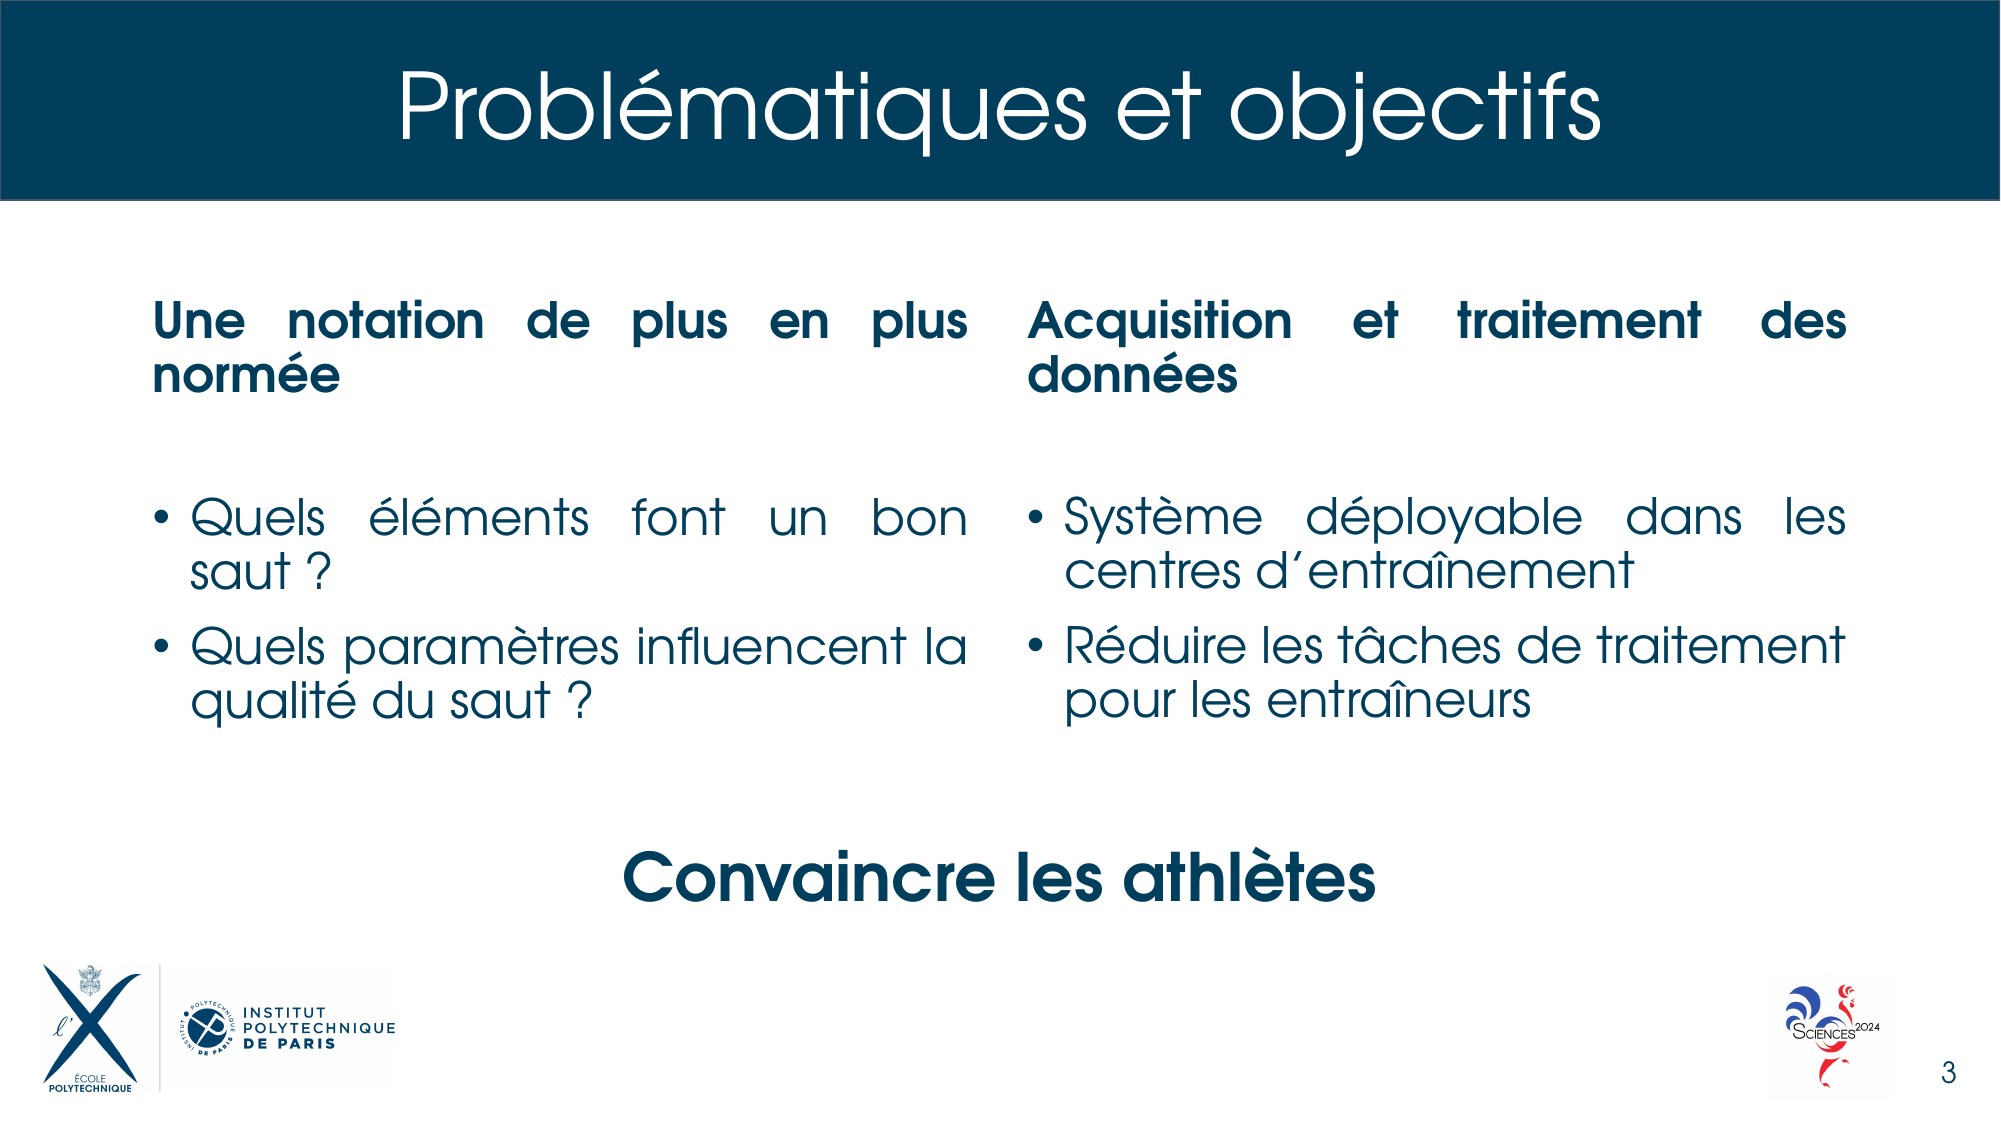

# Problématiques et objectifs
Une notation de plus en plus normée
Acquisition et traitement des données
Système déployable dans les centres d’entraînement
Réduire les tâches de traitement pour les entraîneurs
Quels éléments font un bon saut ?
Quels paramètres influencent la qualité du saut ?
Convaincre les athlètes
3